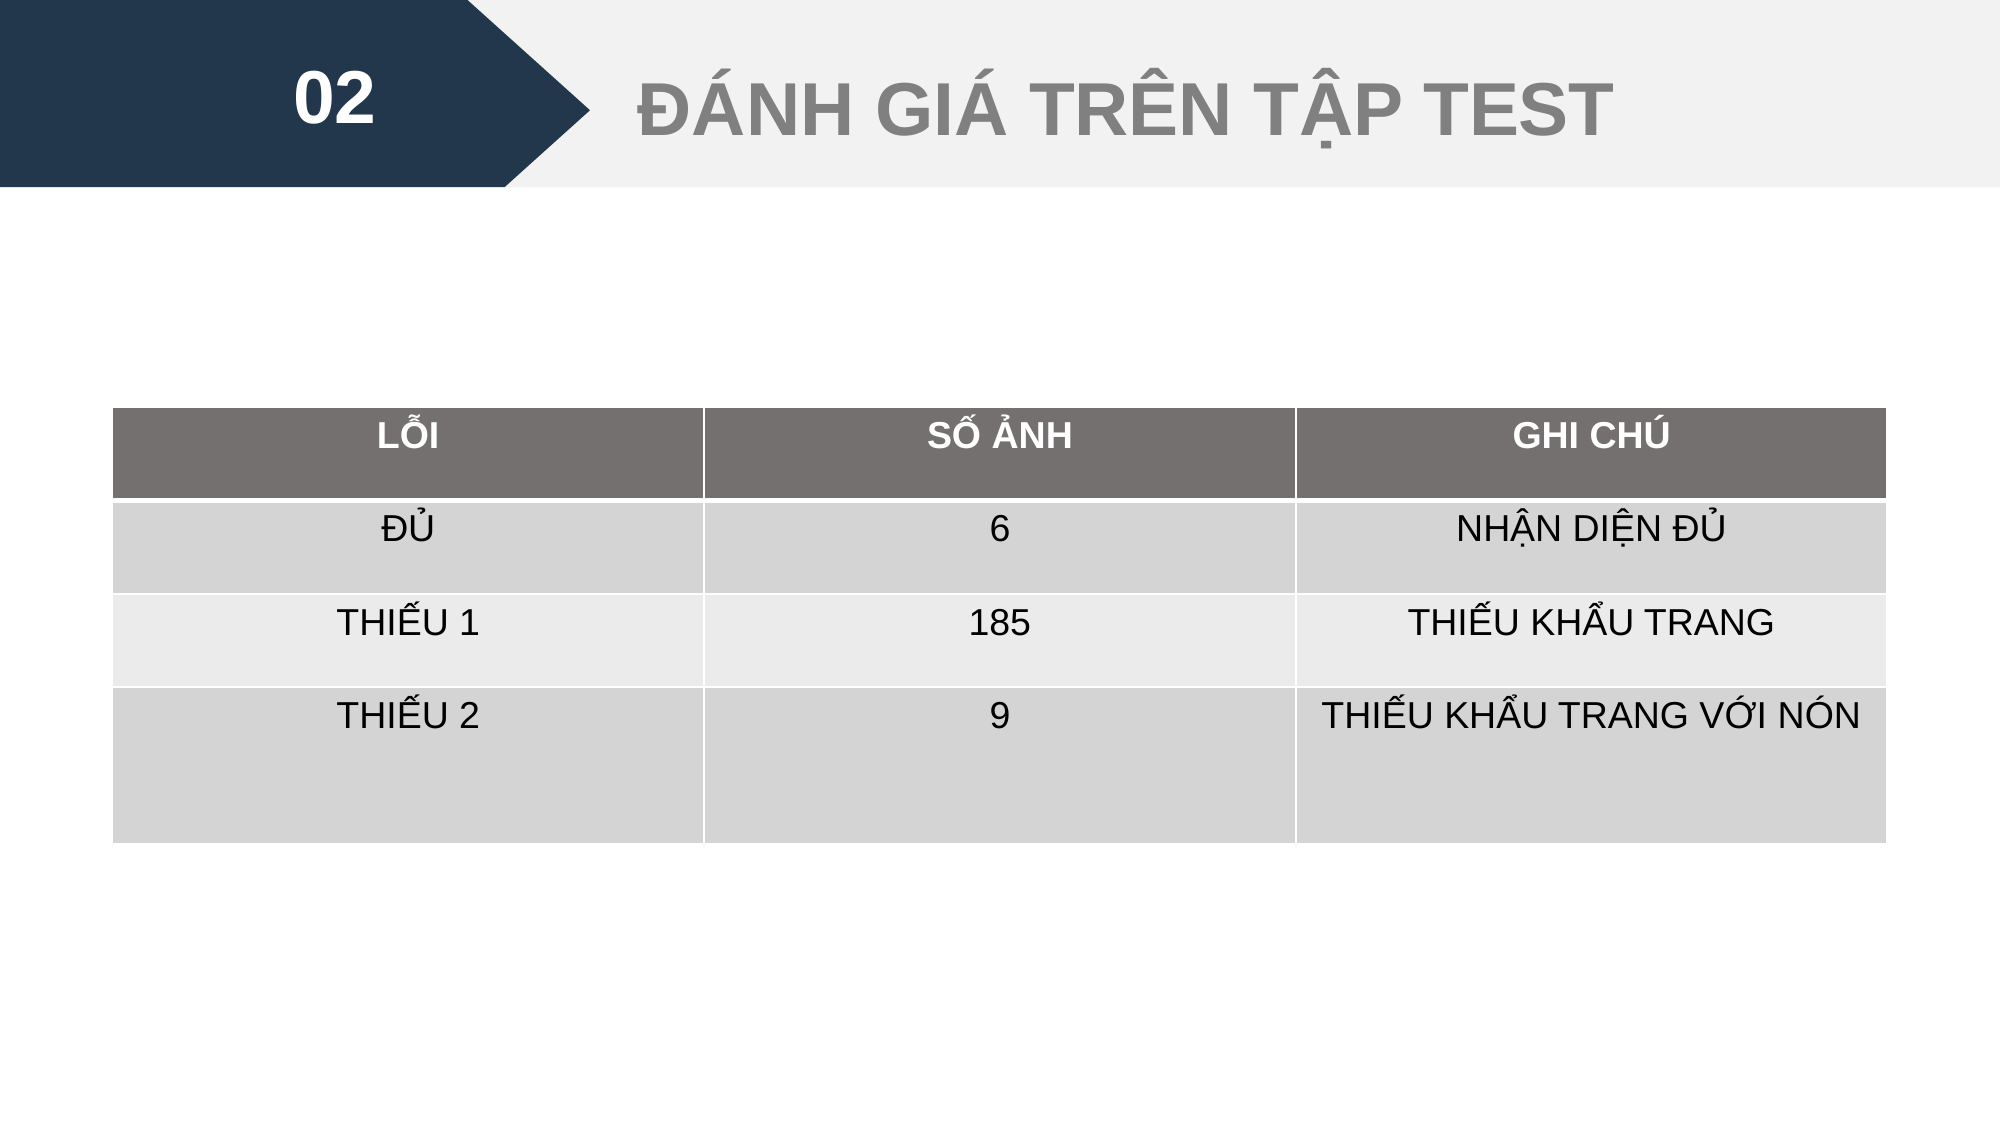

02
ĐÁNH GIÁ TRÊN TẬP TEST
| LỖI | SỐ ẢNH | GHI CHÚ |
| --- | --- | --- |
| ĐỦ | 6 | NHẬN DIỆN ĐỦ |
| THIẾU 1 | 185 | THIẾU KHẨU TRANG |
| THIẾU 2 | 9 | THIẾU KHẨU TRANG VỚI NÓN |